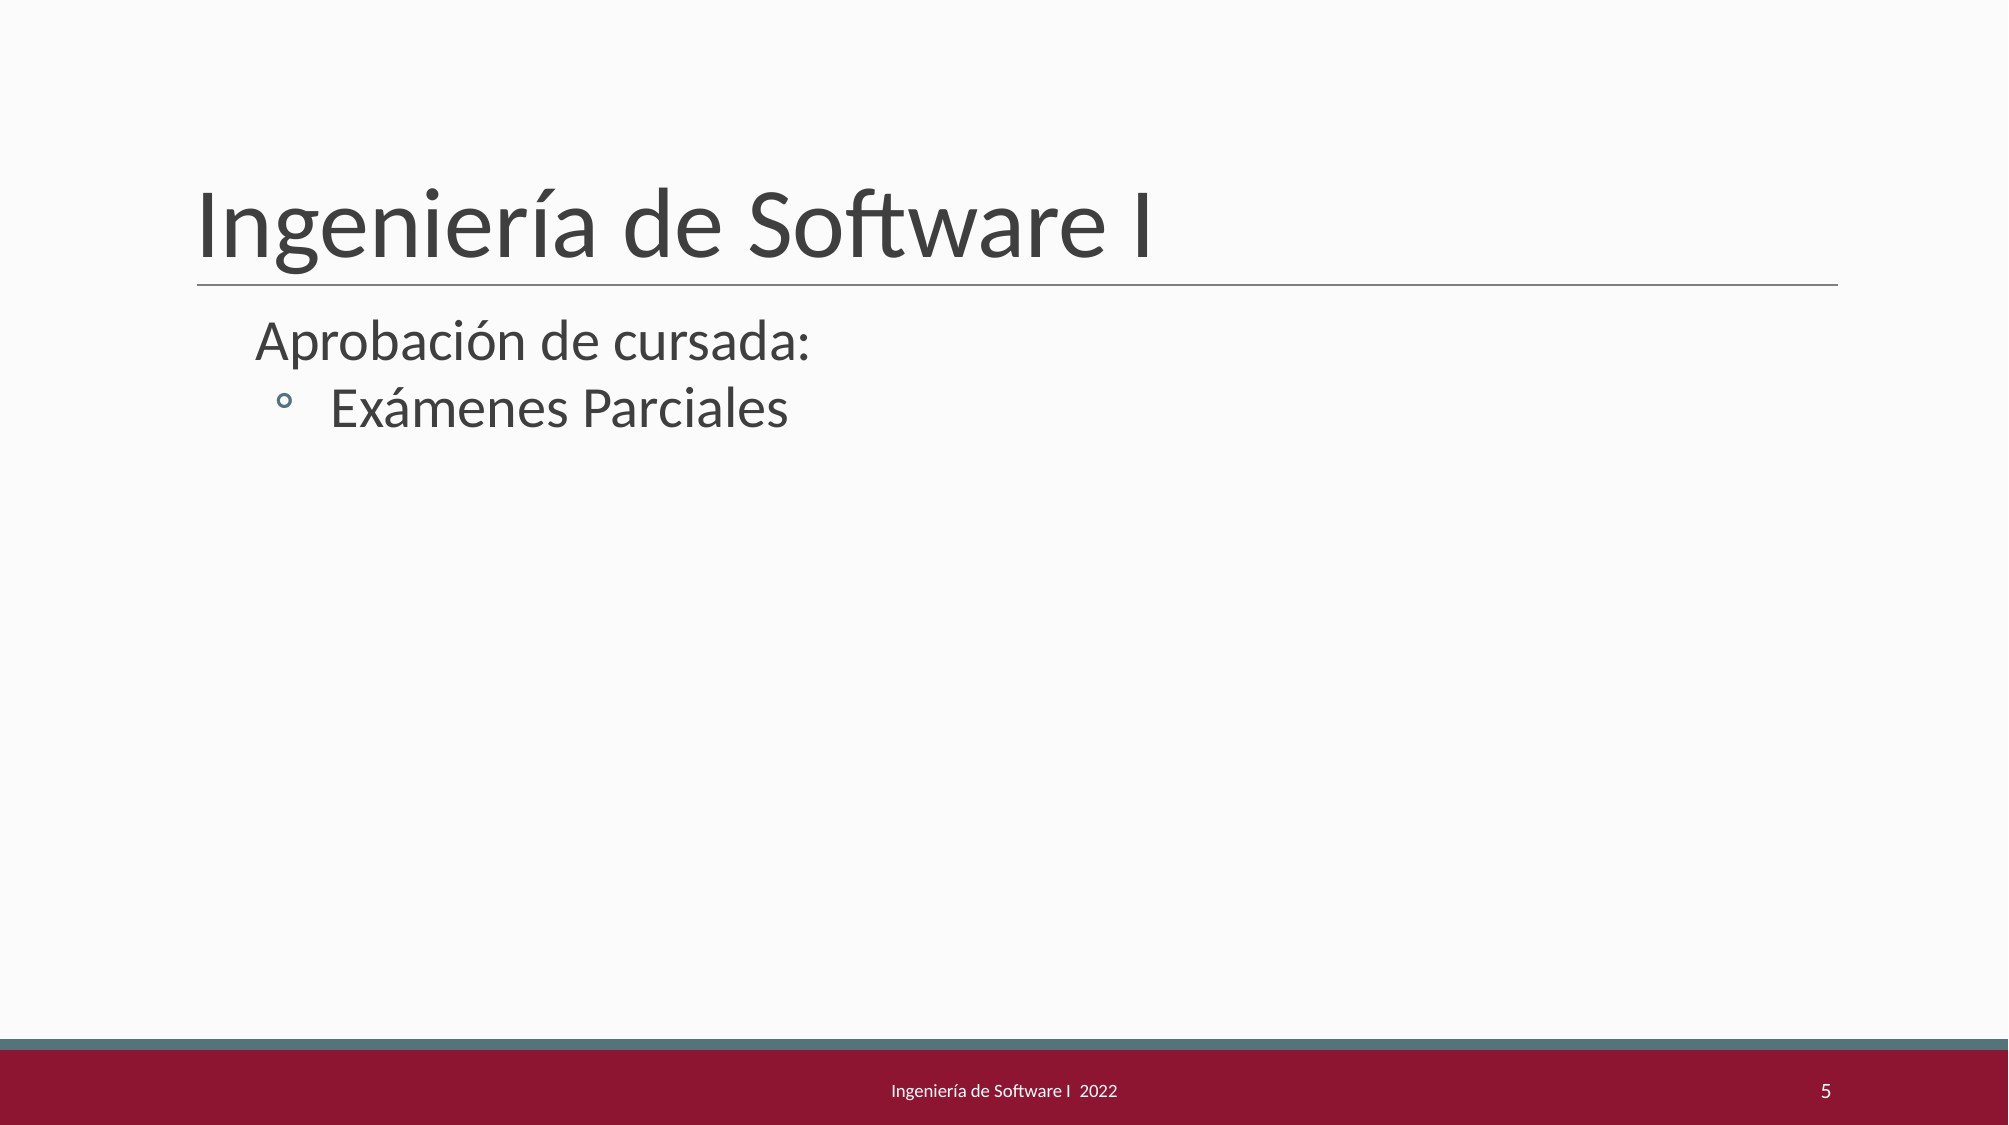

# Ingeniería de Software I
Aprobación de cursada:
Exámenes Parciales

Ingeniería de Software I  2022
5